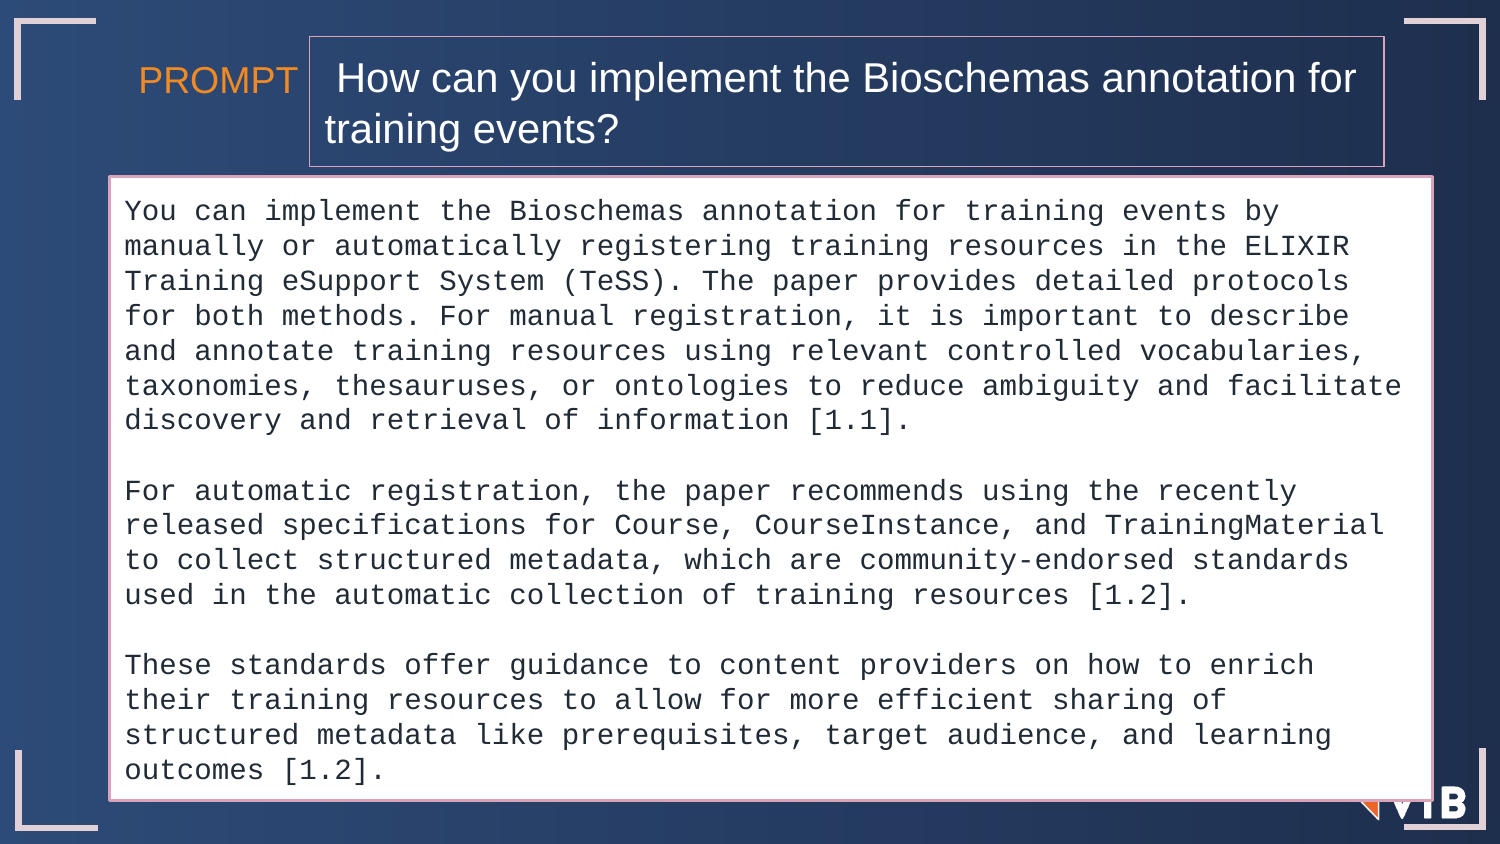

How can you implement the Bioschemas annotation for training events?
PROMPT
You can implement the Bioschemas annotation for training events by manually or automatically registering training resources in the ELIXIR Training eSupport System (TeSS). The paper provides detailed protocols for both methods. For manual registration, it is important to describe and annotate training resources using relevant controlled vocabularies, taxonomies, thesauruses, or ontologies to reduce ambiguity and facilitate discovery and retrieval of information [1.1].
For automatic registration, the paper recommends using the recently released specifications for Course, CourseInstance, and TrainingMaterial to collect structured metadata, which are community-endorsed standards used in the automatic collection of training resources [1.2].
These standards offer guidance to content providers on how to enrich their training resources to allow for more efficient sharing of structured metadata like prerequisites, target audience, and learning outcomes [1.2].